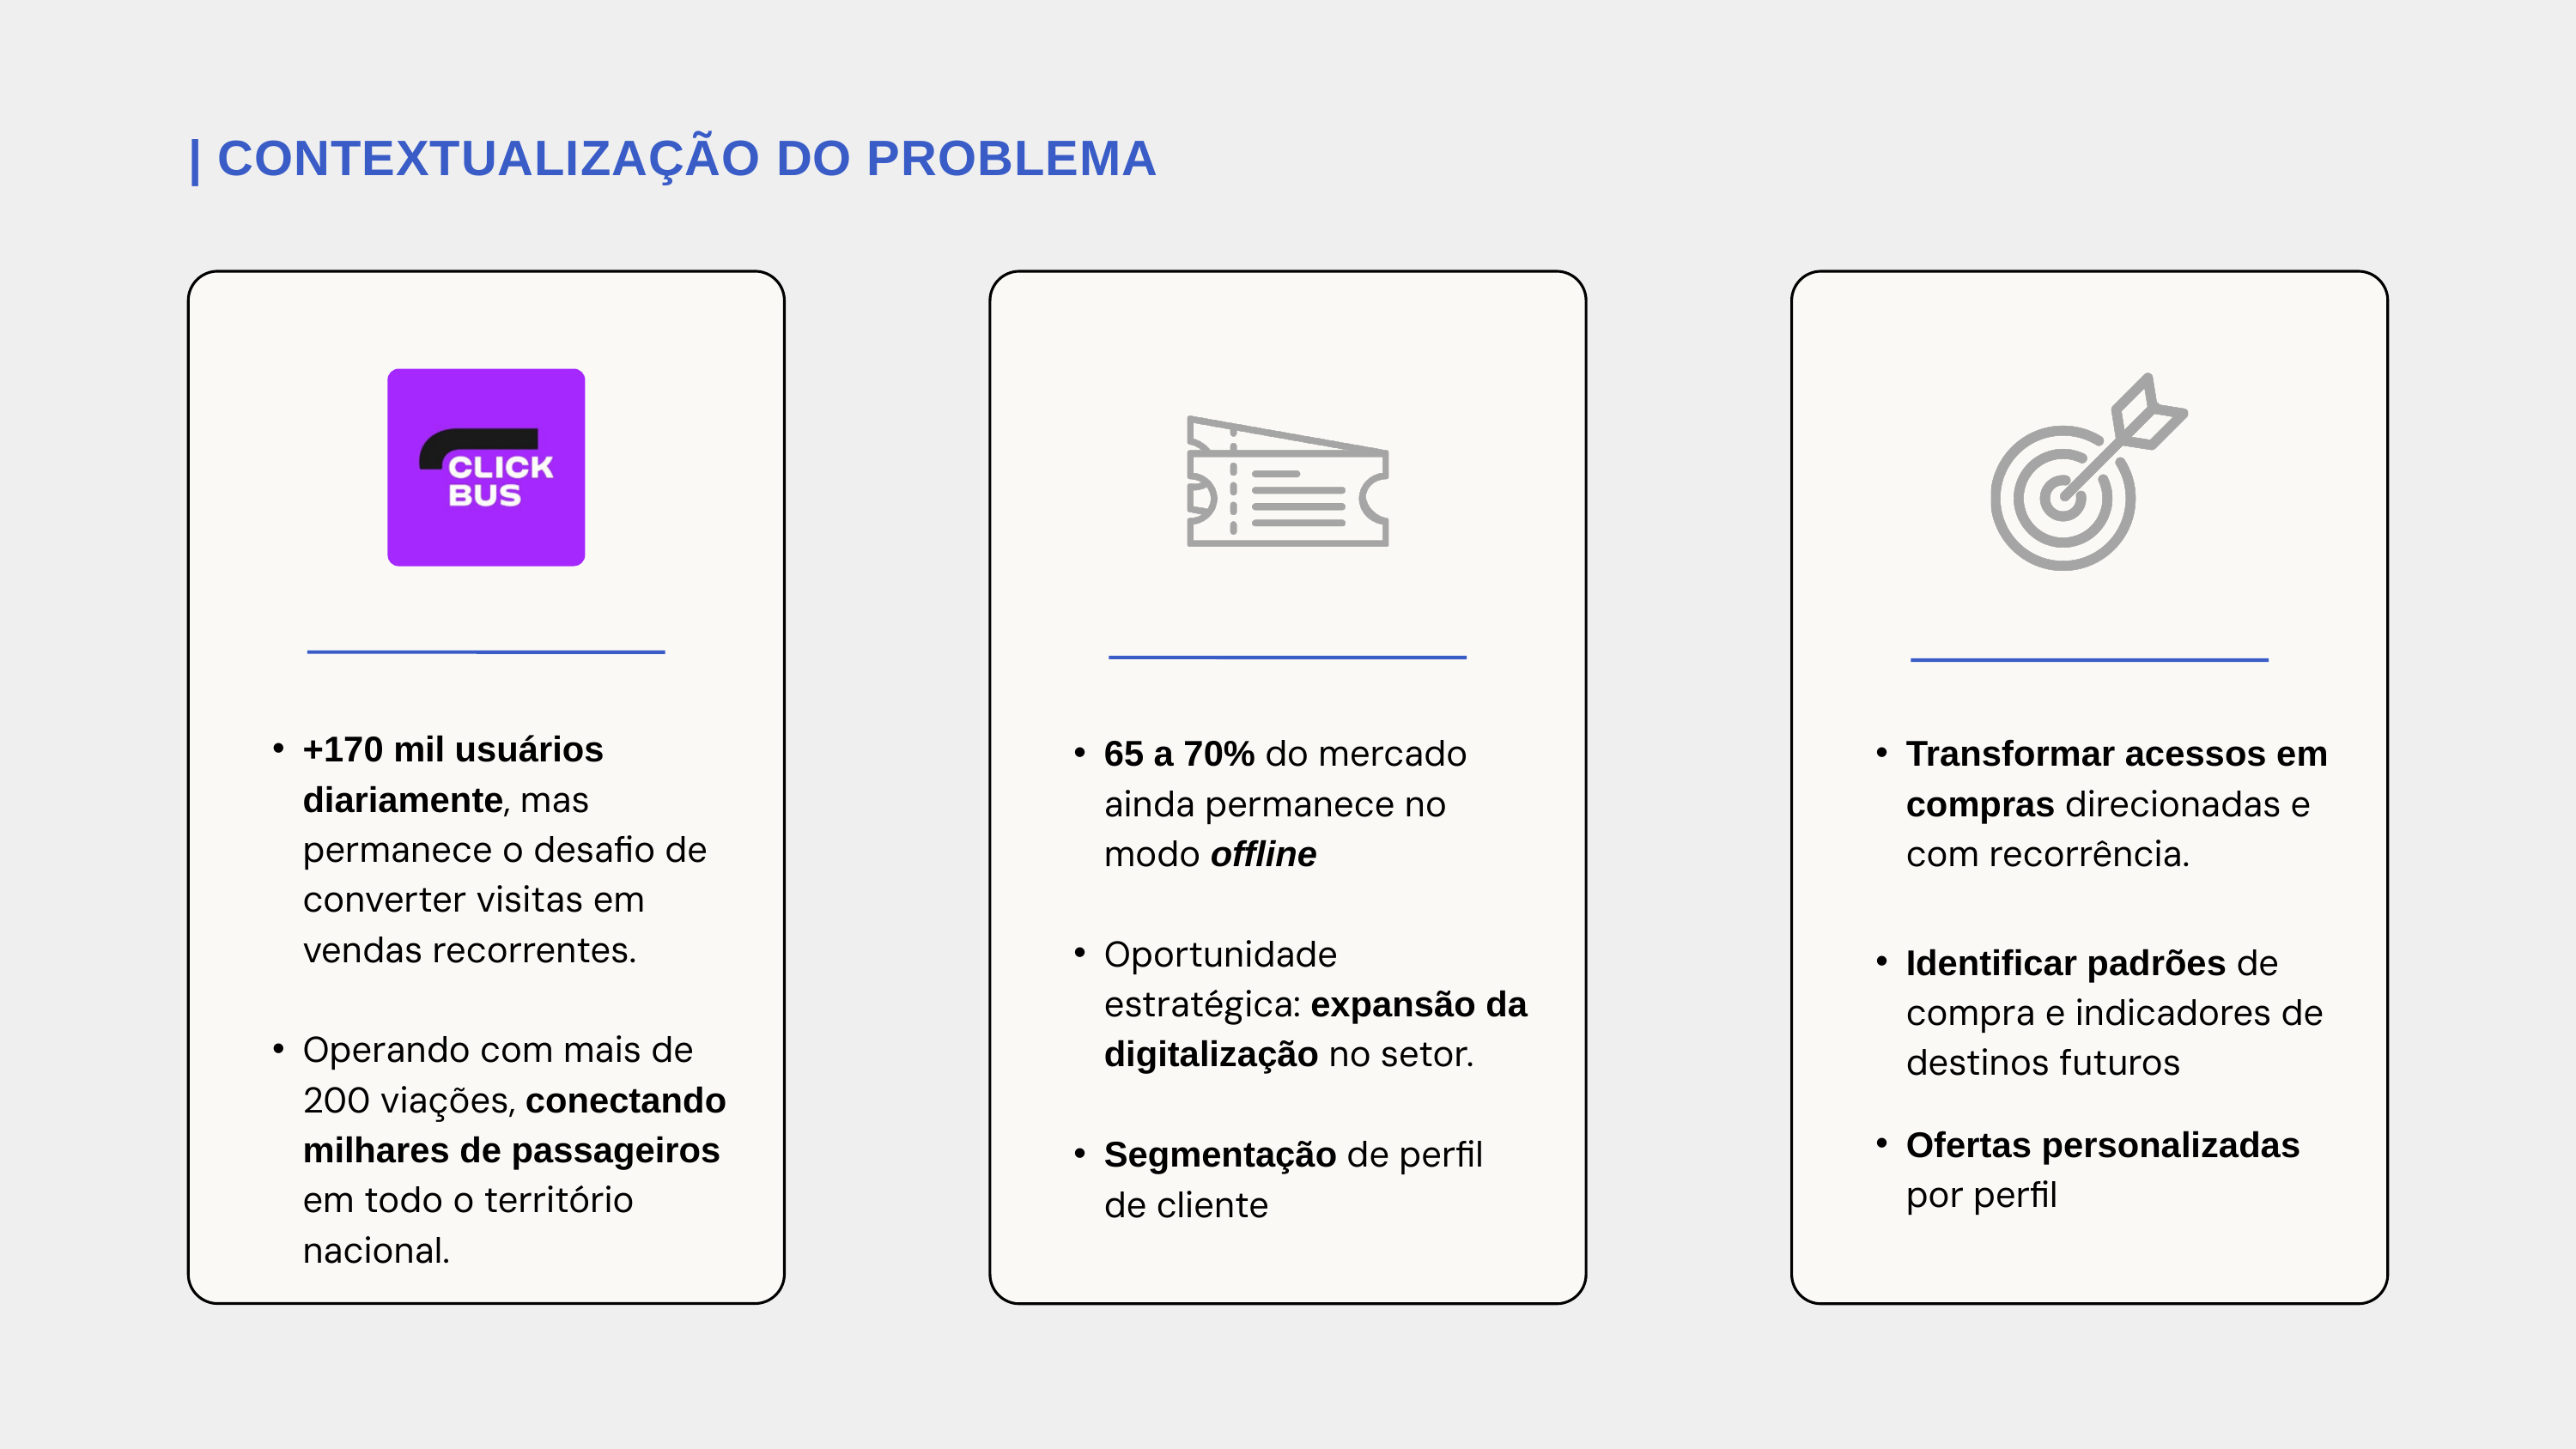

| CONTEXTUALIZAÇÃO DO PROBLEMA

+170 mil usuários diariamente, mas permanece o desafio de converter visitas em vendas recorrentes.

Operando com mais de 200 viações, conectando milhares de passageiros em todo o território nacional.

65 a 70% do mercado ainda permanece no modo offline

Oportunidade estratégica: expansão da digitalização no setor.

Segmentação de perfil de cliente

Transformar acessos em compras direcionadas e com recorrência.
Identificar padrões de compra e indicadores de destinos futuros
Ofertas personalizadas por perfil